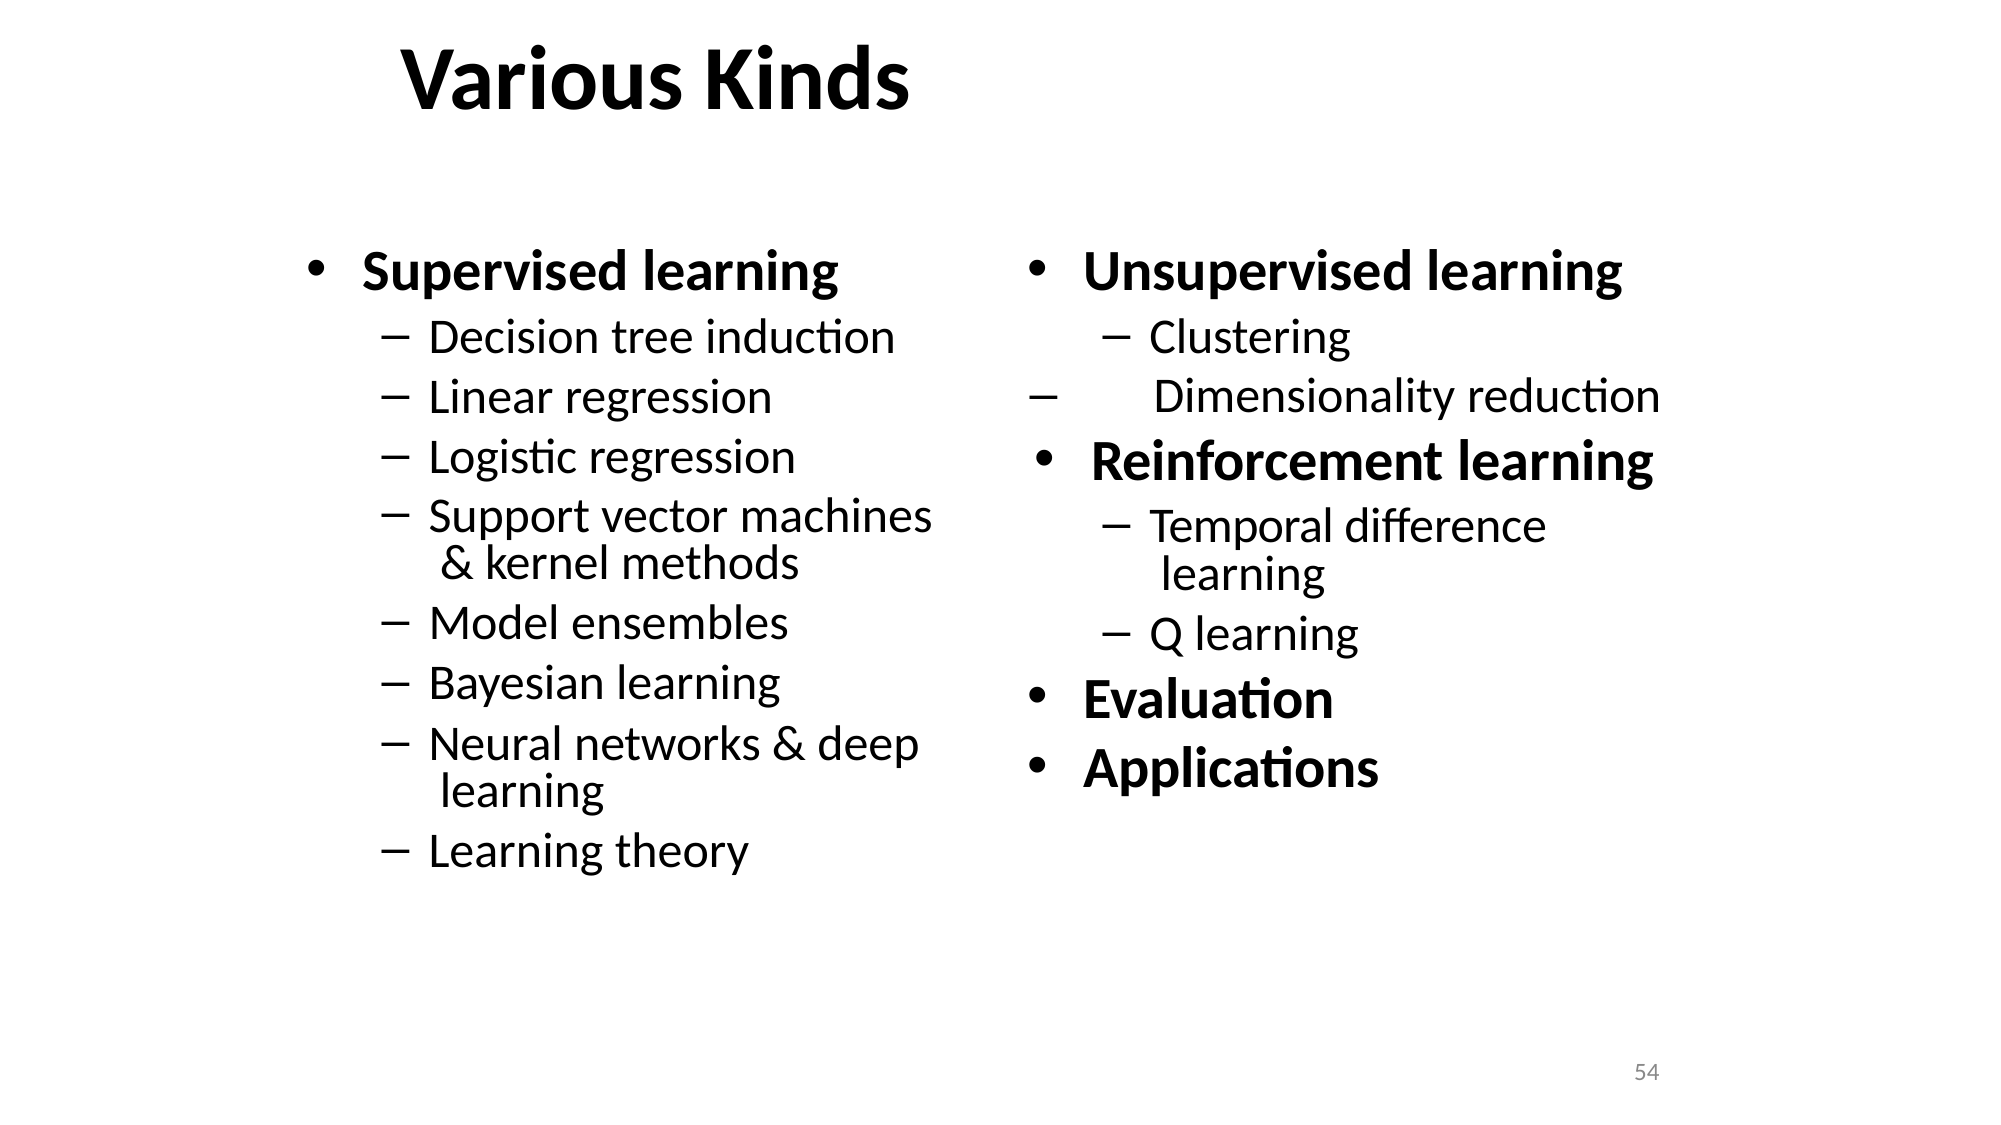

# Various Kinds
Supervised learning
Decision tree induction
Linear regression
Logistic regression
Support vector machines  & kernel methods
Model ensembles
Bayesian learning
Neural networks & deep  learning
Learning theory
Unsupervised learning
Clustering
Dimensionality reduction
Reinforcement learning
Temporal difference  learning
Q learning
Evaluation
Applications
54